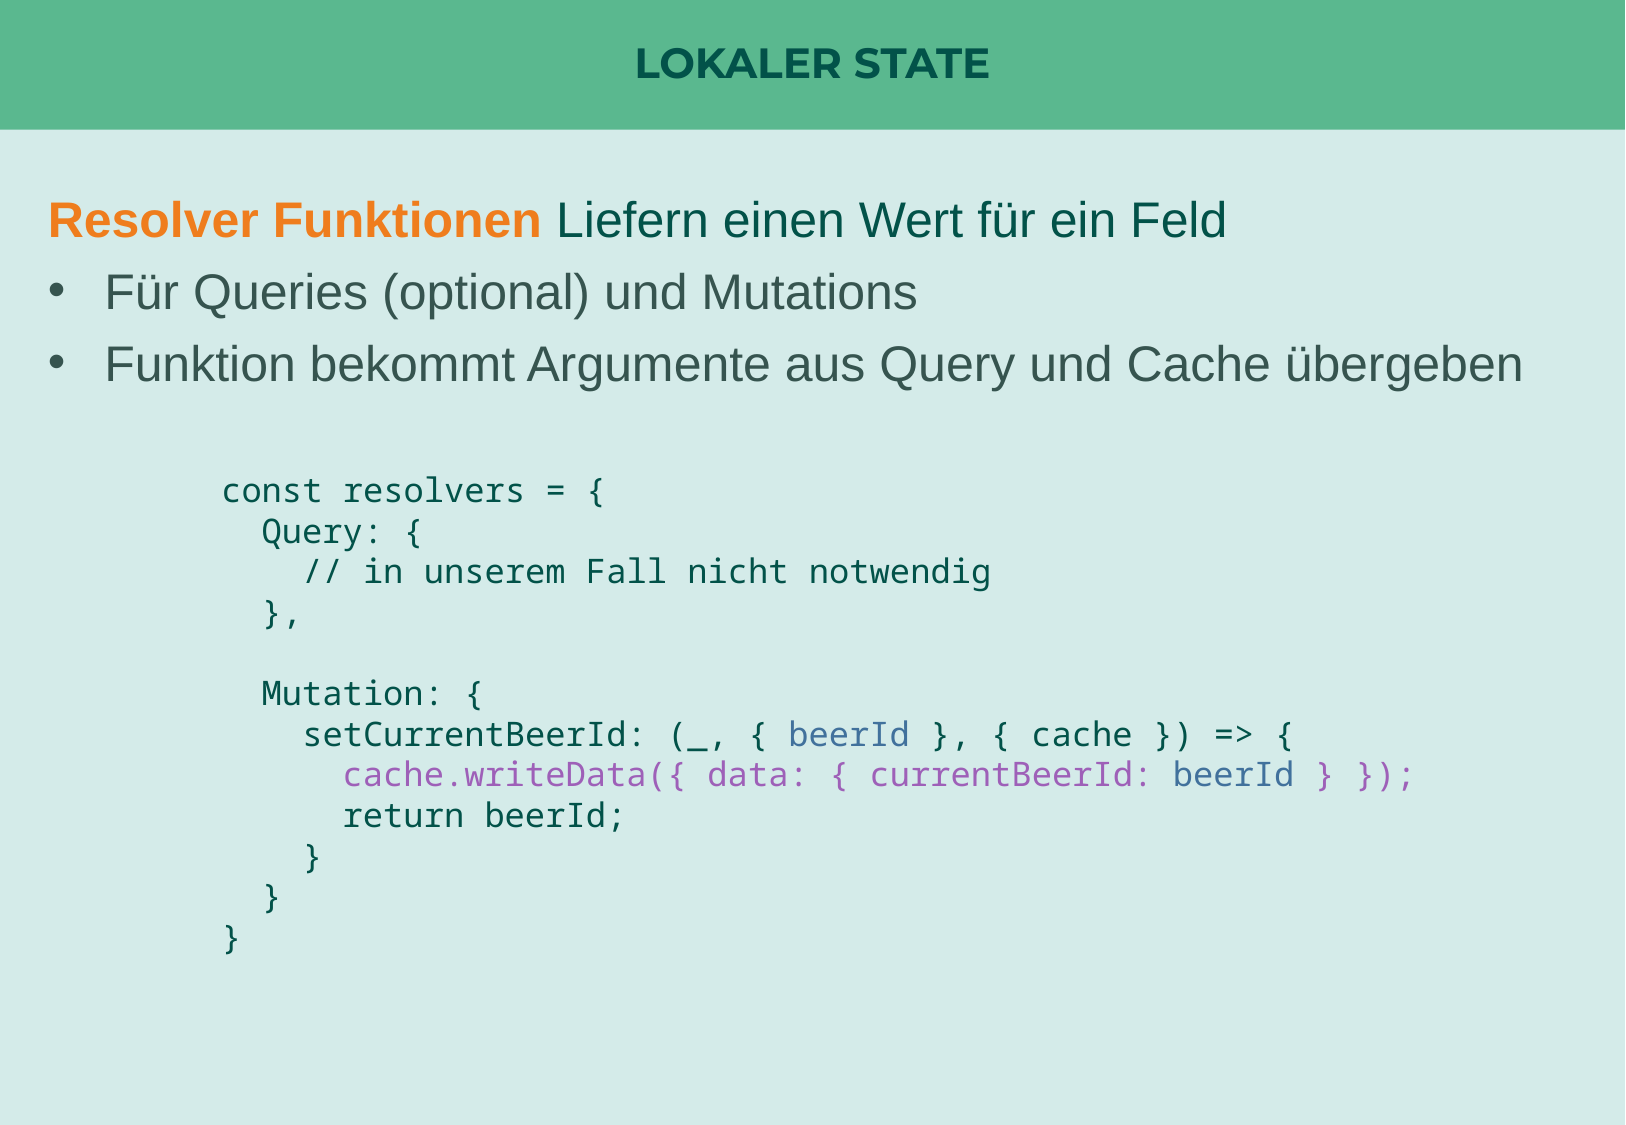

# Lokaler State
Resolver Funktionen Liefern einen Wert für ein Feld
Für Queries (optional) und Mutations
Funktion bekommt Argumente aus Query und Cache übergeben
const resolvers = {
  Query: {
    // in unserem Fall nicht notwendig
  },

  Mutation: {
    setCurrentBeerId: (_, { beerId }, { cache }) => {
      cache.writeData({ data: { currentBeerId: beerId } });
      return beerId;
    }
  }
}